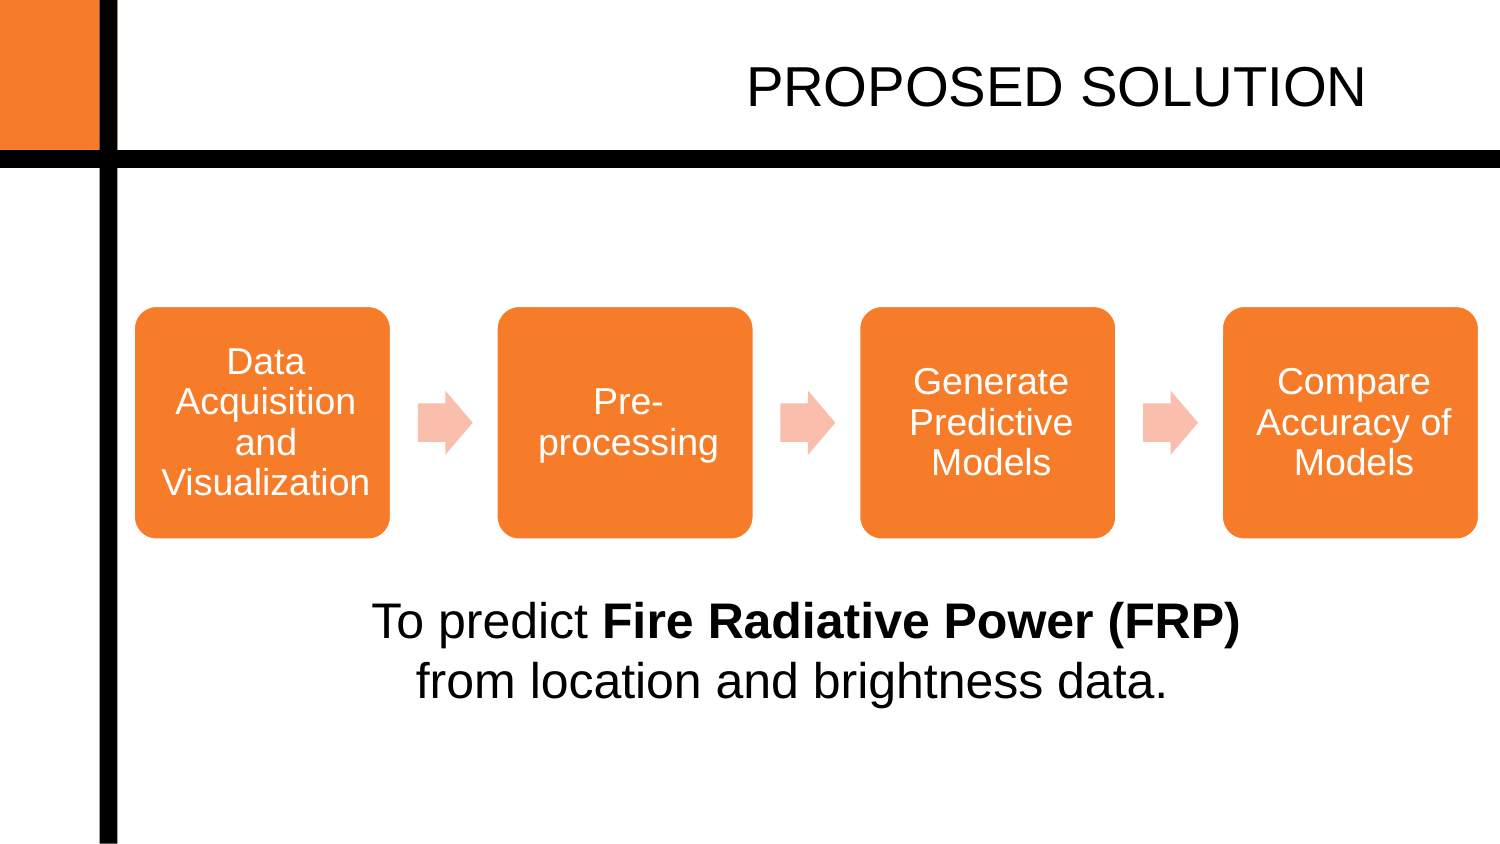

PROPOSED SOLUTION
Data Acquisition and Visualization

Pre-processing

Generate Predictive Models

Compare Accuracy of Models
To predict Fire Radiative Power (FRP) from location and brightness data.